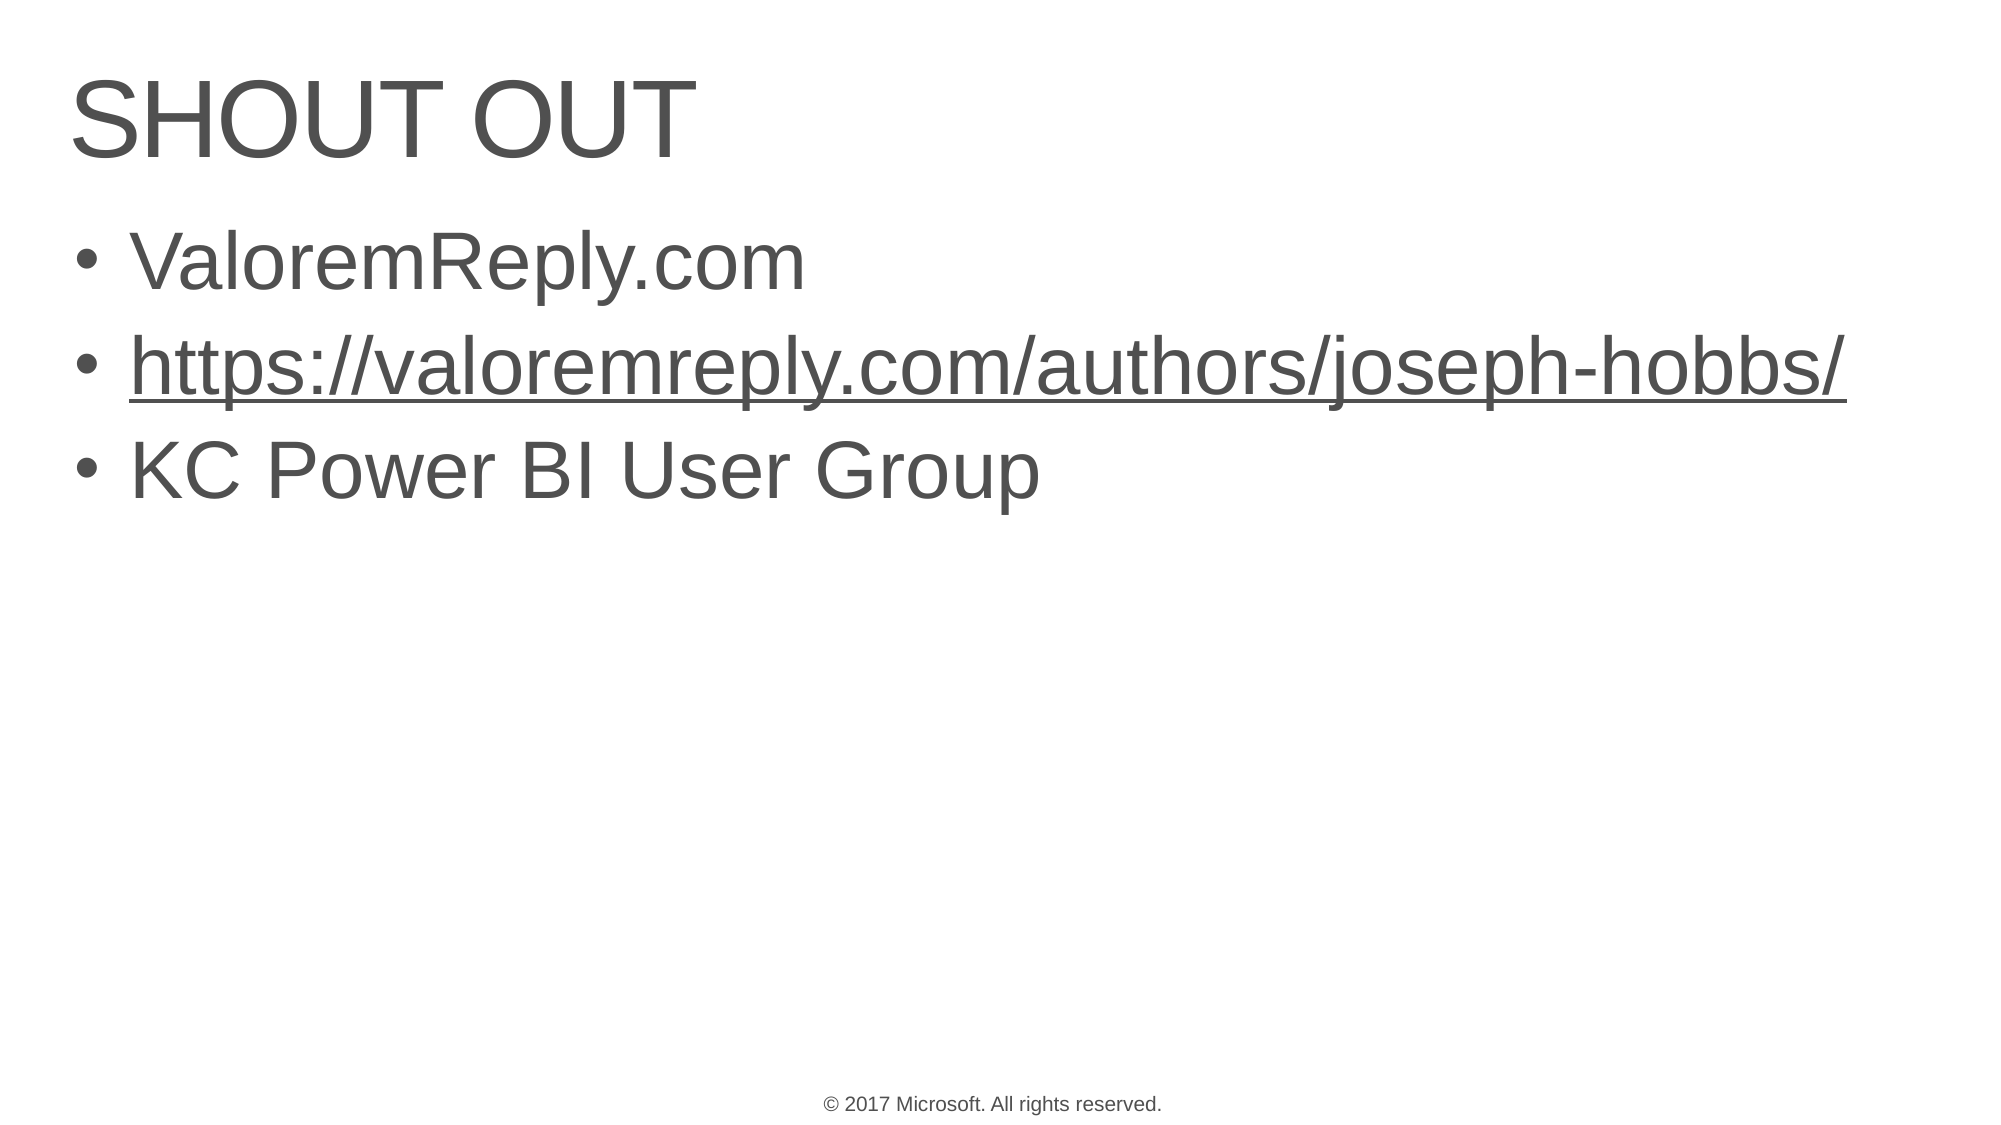

# SHOUT OUT
ValoremReply.com
https://valoremreply.com/authors/joseph-hobbs/
KC Power BI User Group

© 2017 Microsoft. All rights reserved.